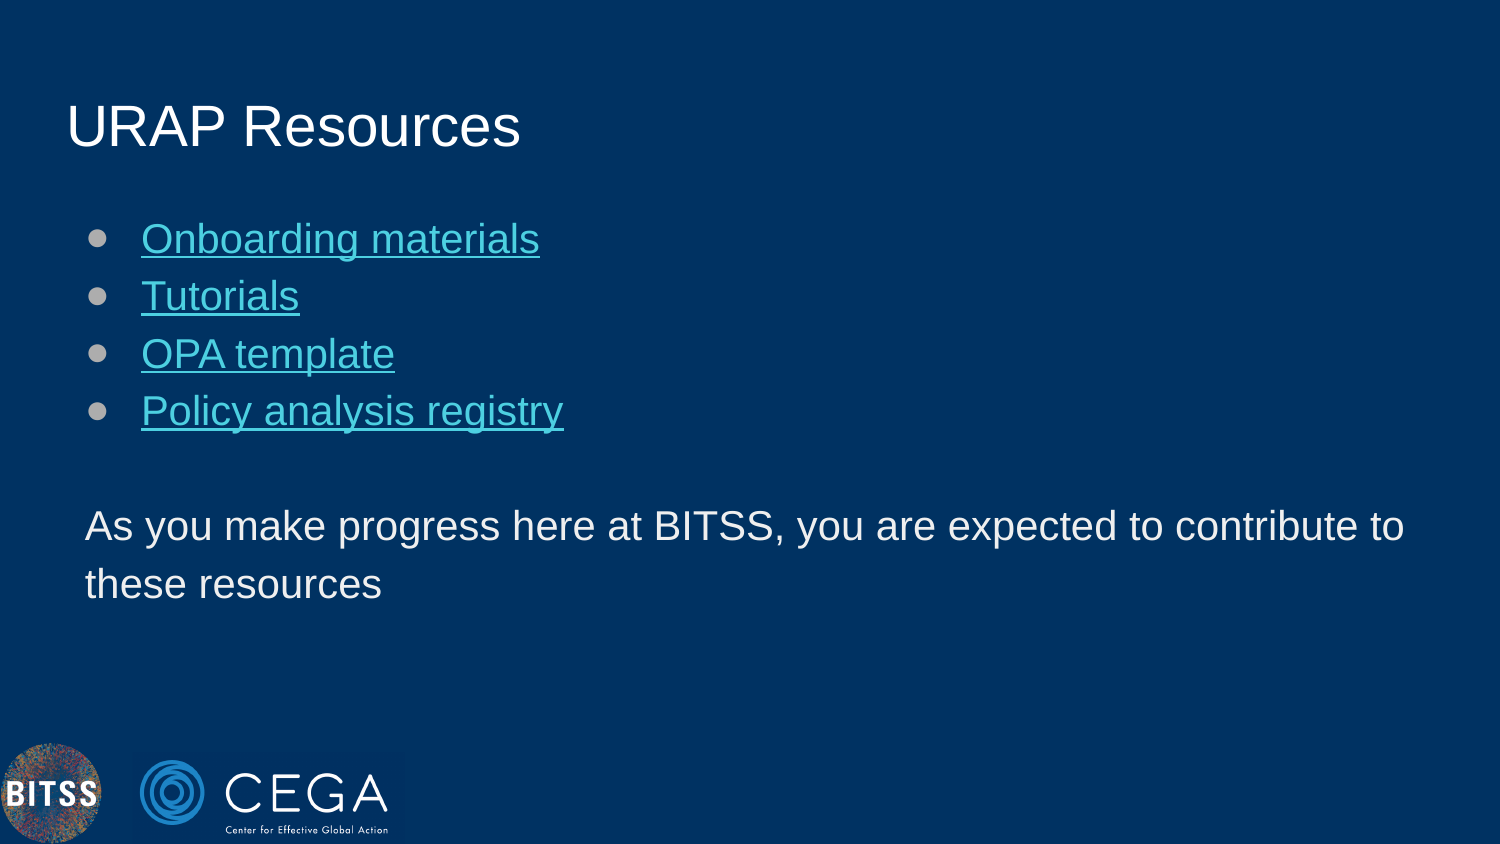

# URAP Resources
Onboarding materials
Tutorials
OPA template
Policy analysis registry

As you make progress here at BITSS, you are expected to contribute to these resources